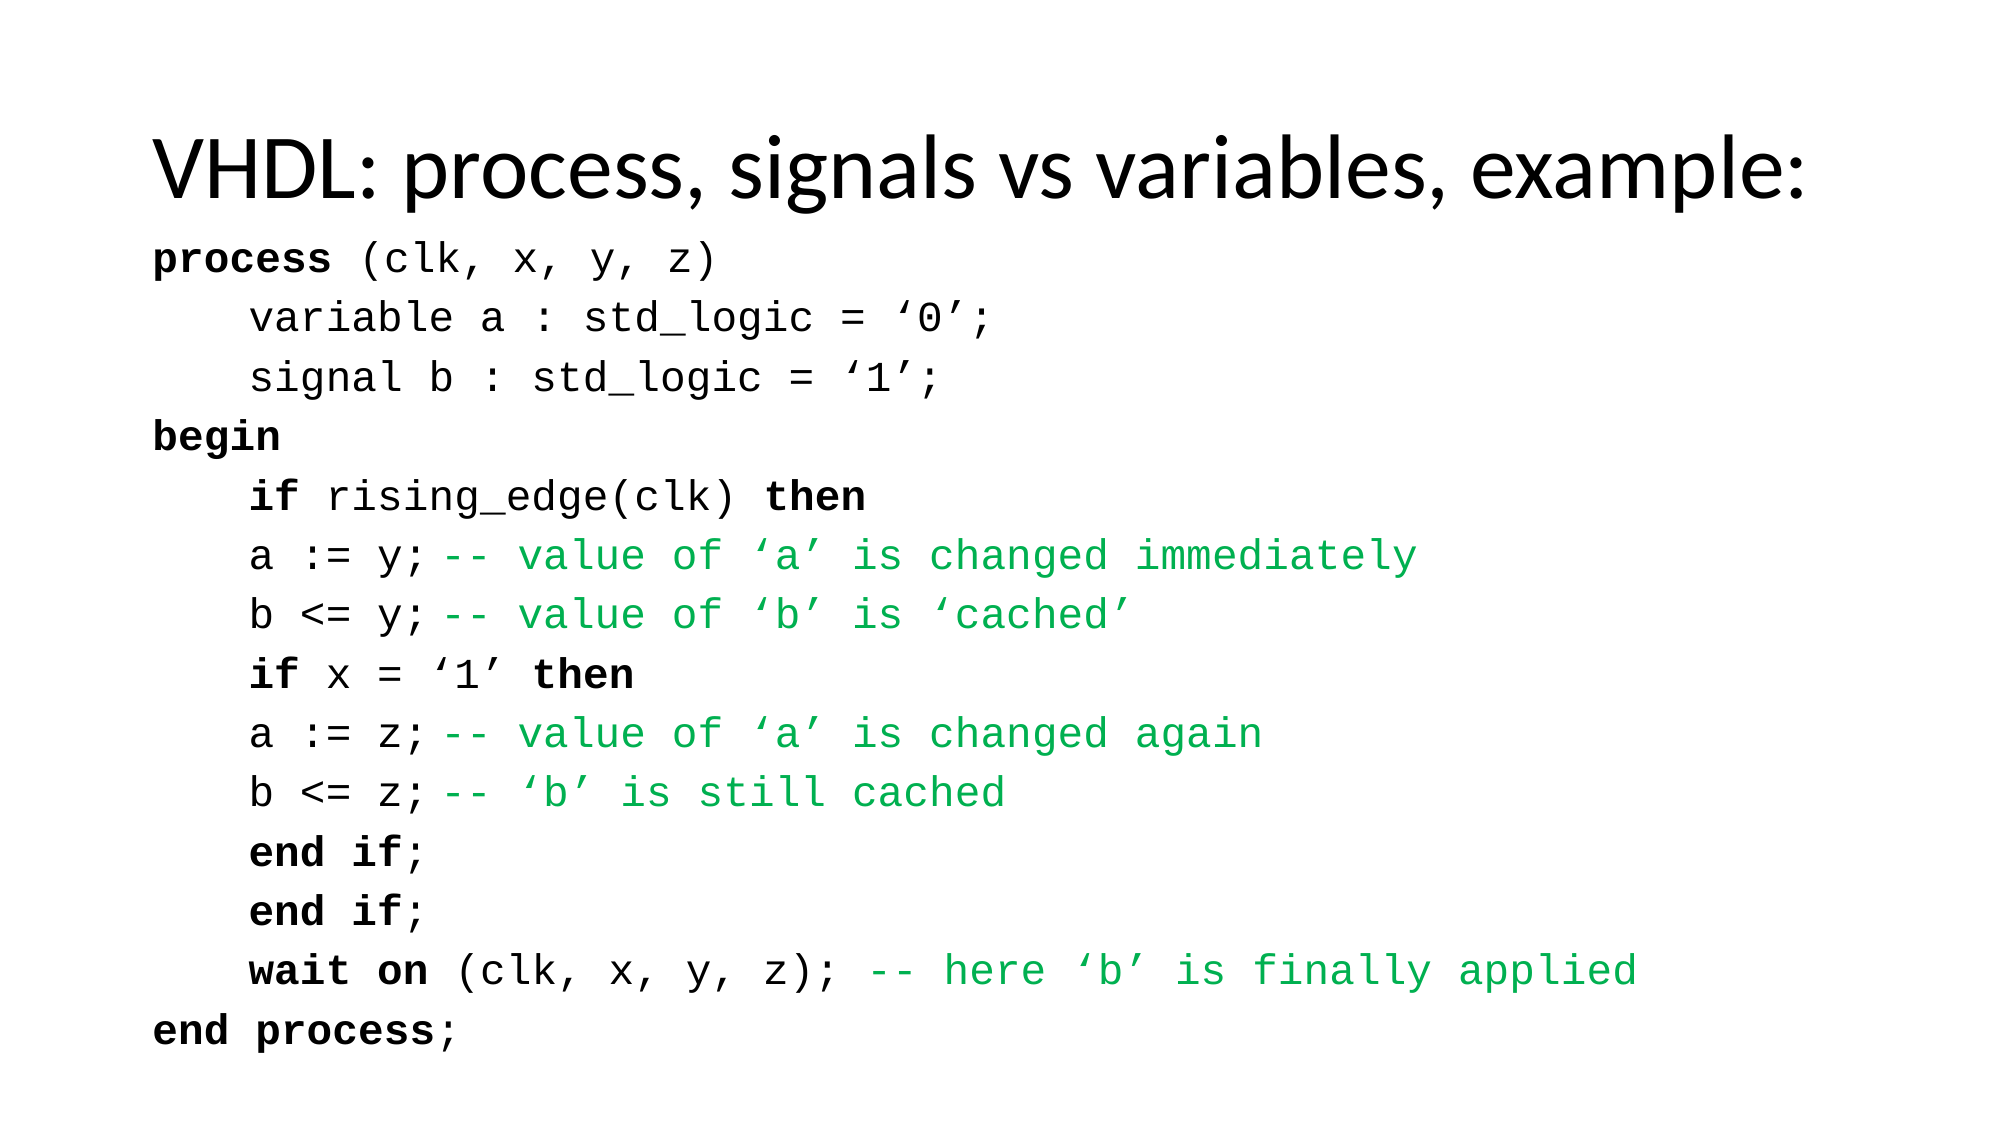

# VHDL: process, signals vs variables, example:
process (clk, x, y, z)
	variable a : std_logic = ‘0’;
	signal b : std_logic = ‘1’;
begin
	if rising_edge(clk) then
		a := y;	-- value of ‘a’ is changed immediately
		b <= y;	-- value of ‘b’ is ‘cached’
		if x = ‘1’ then
			a := z;	-- value of ‘a’ is changed again
			b <= z;	-- ‘b’ is still cached
		end if;
	end if;
	wait on (clk, x, y, z); -- here ‘b’ is finally applied
end process;